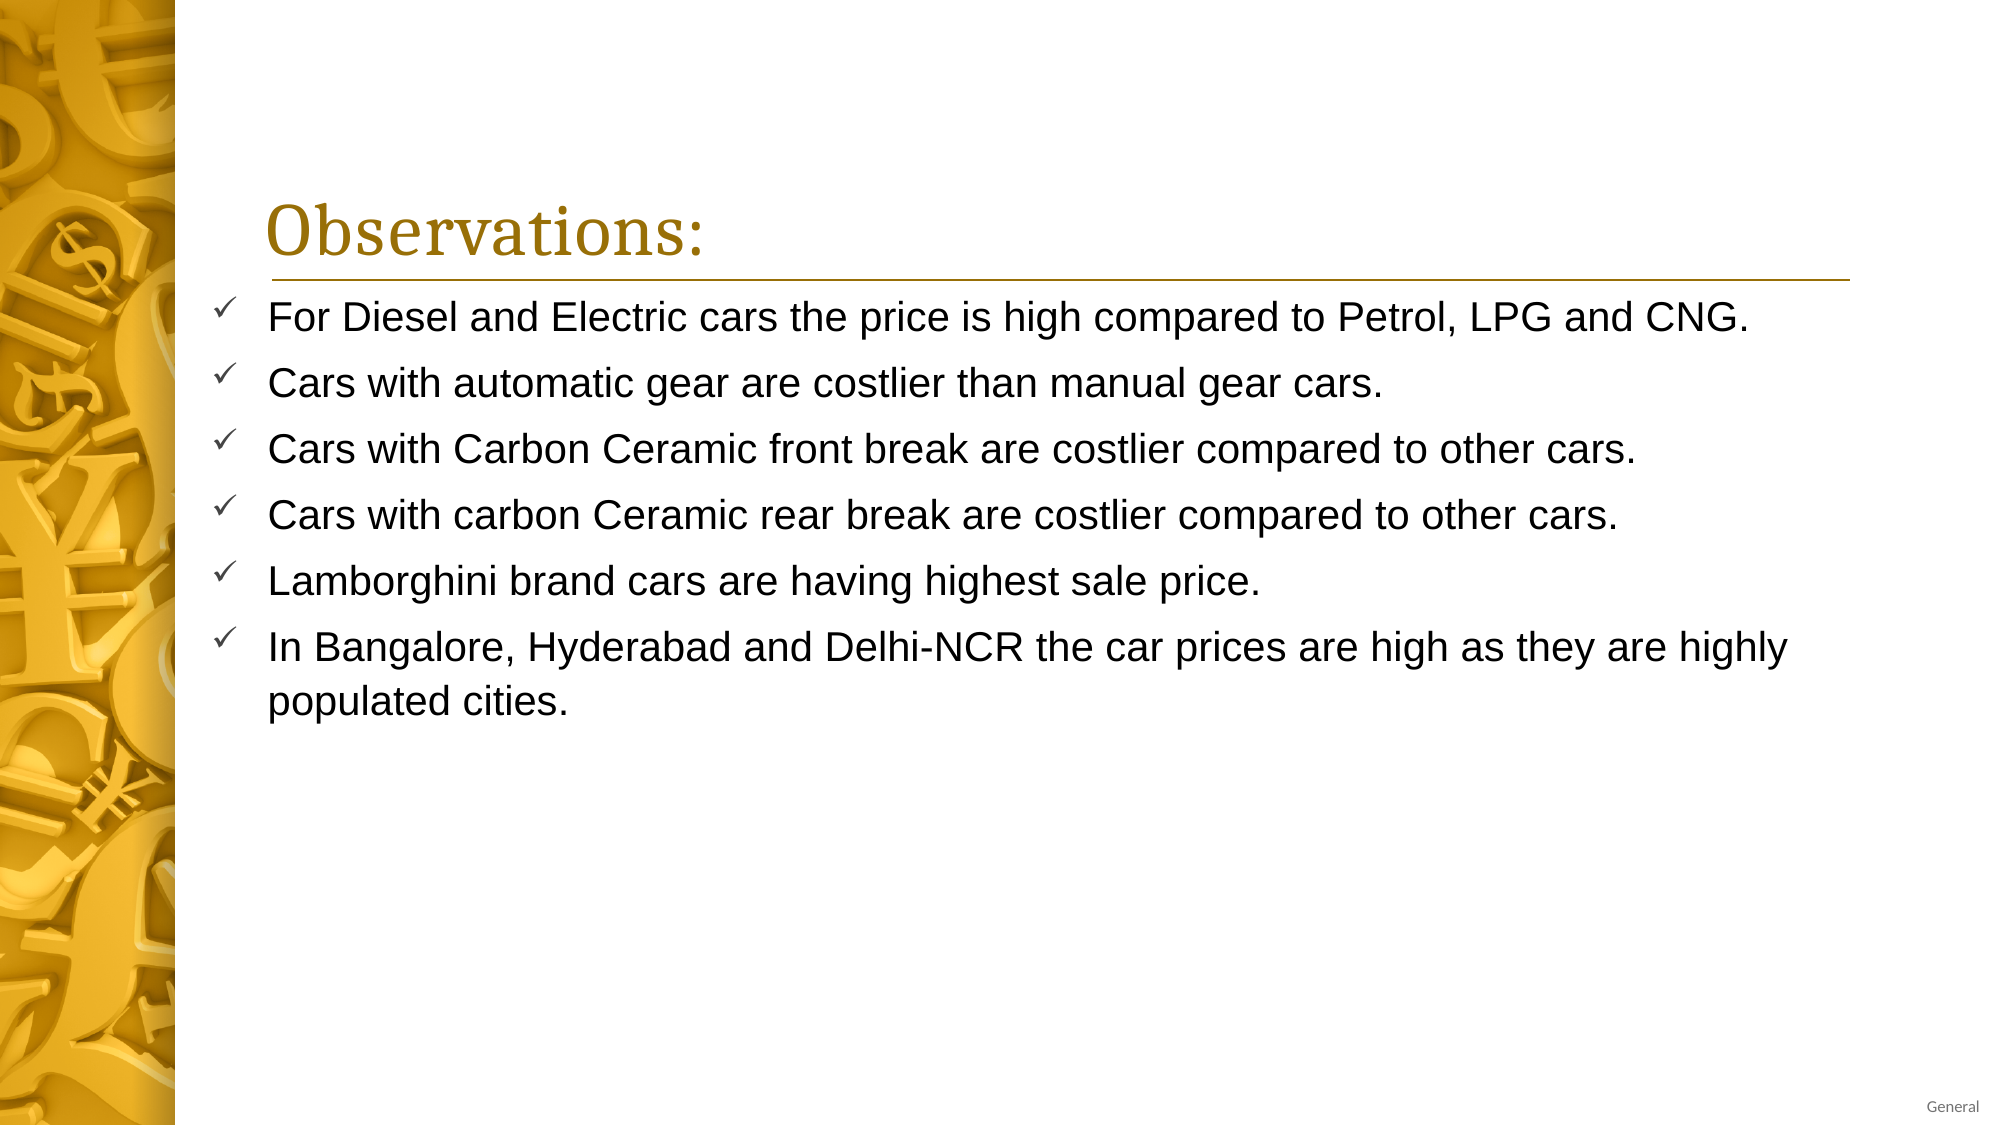

# Observations:
For Diesel and Electric cars the price is high compared to Petrol, LPG and CNG.
Cars with automatic gear are costlier than manual gear cars.
Cars with Carbon Ceramic front break are costlier compared to other cars.
Cars with carbon Ceramic rear break are costlier compared to other cars.
Lamborghini brand cars are having highest sale price.
In Bangalore, Hyderabad and Delhi-NCR the car prices are high as they are highly populated cities.